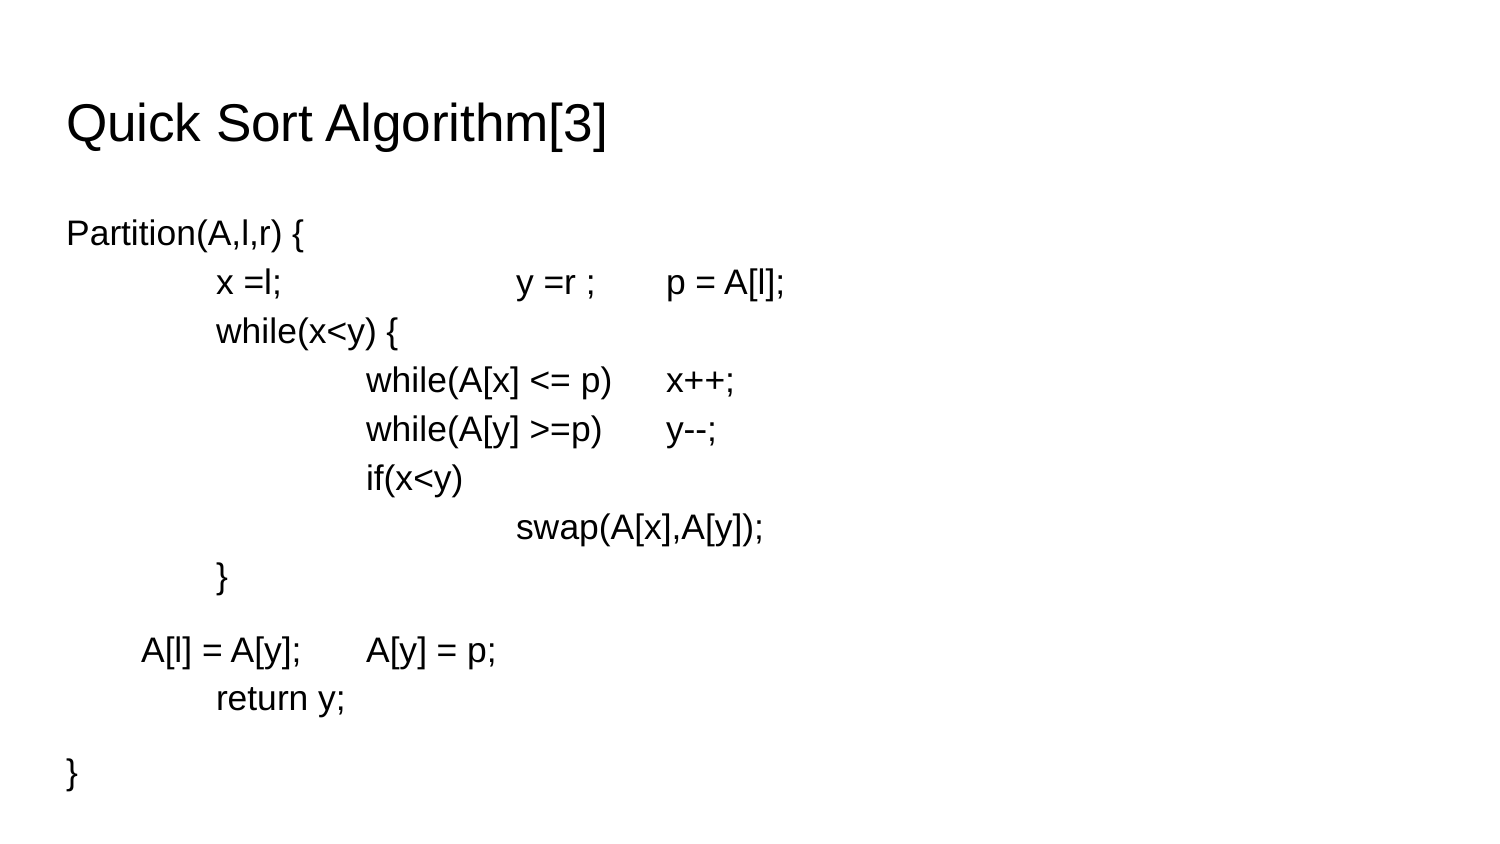

# Quick Sort Algorithm[3]
Partition(A,l,r) {
	x =l;		y =r ;	p = A[l];
	while(x<y) {
		while(A[x] <= p) 	x++;
		while(A[y] >=p) 	y--;
		if(x<y)
			swap(A[x],A[y]);
	}
A[l] = A[y]; 	A[y] = p;
	return y;
}